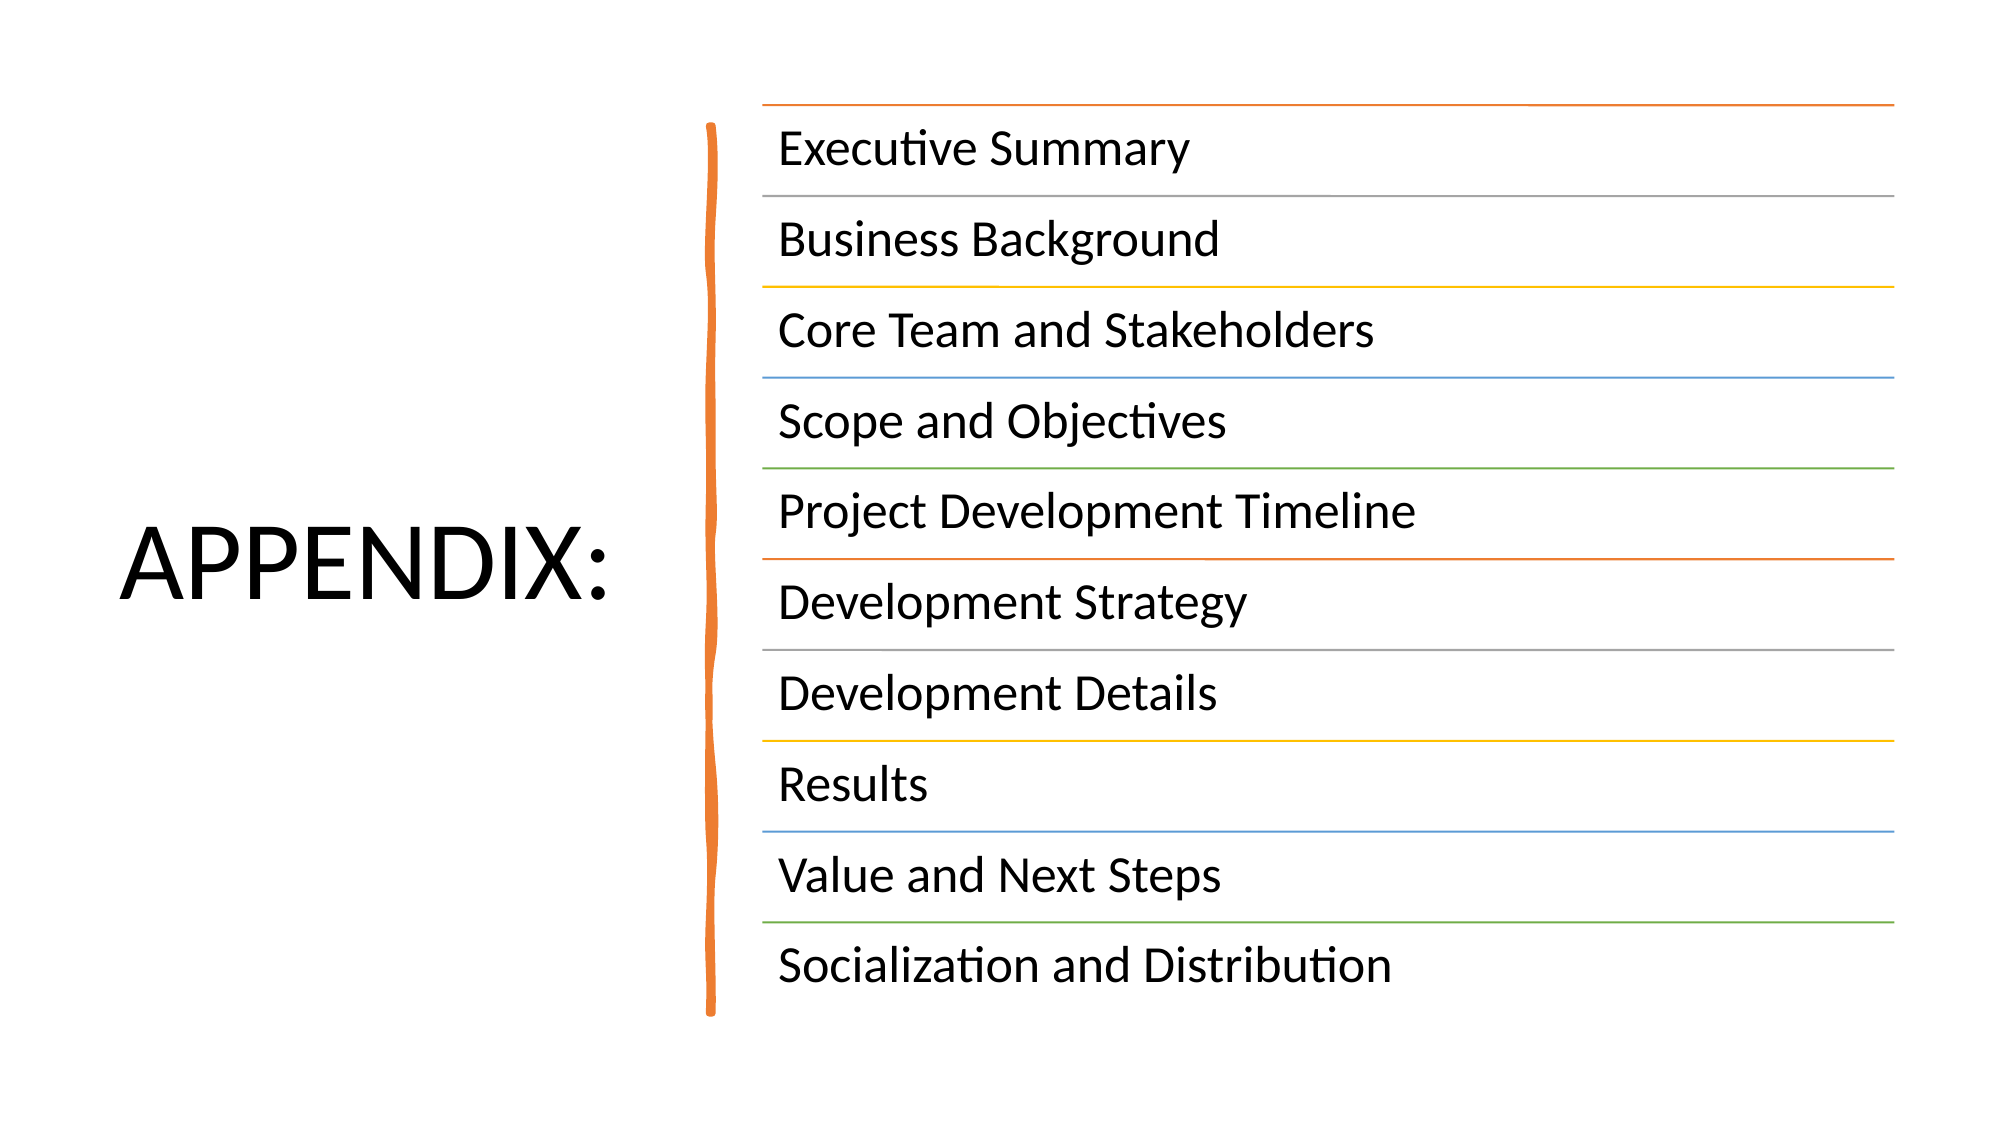

Executive Summary
Business Background
Core Team and Stakeholders
Scope and Objectives
Project Development Timeline
Development Strategy
Development Details
Results
Value and Next Steps
Socialization and Distribution
# APPENDIX: